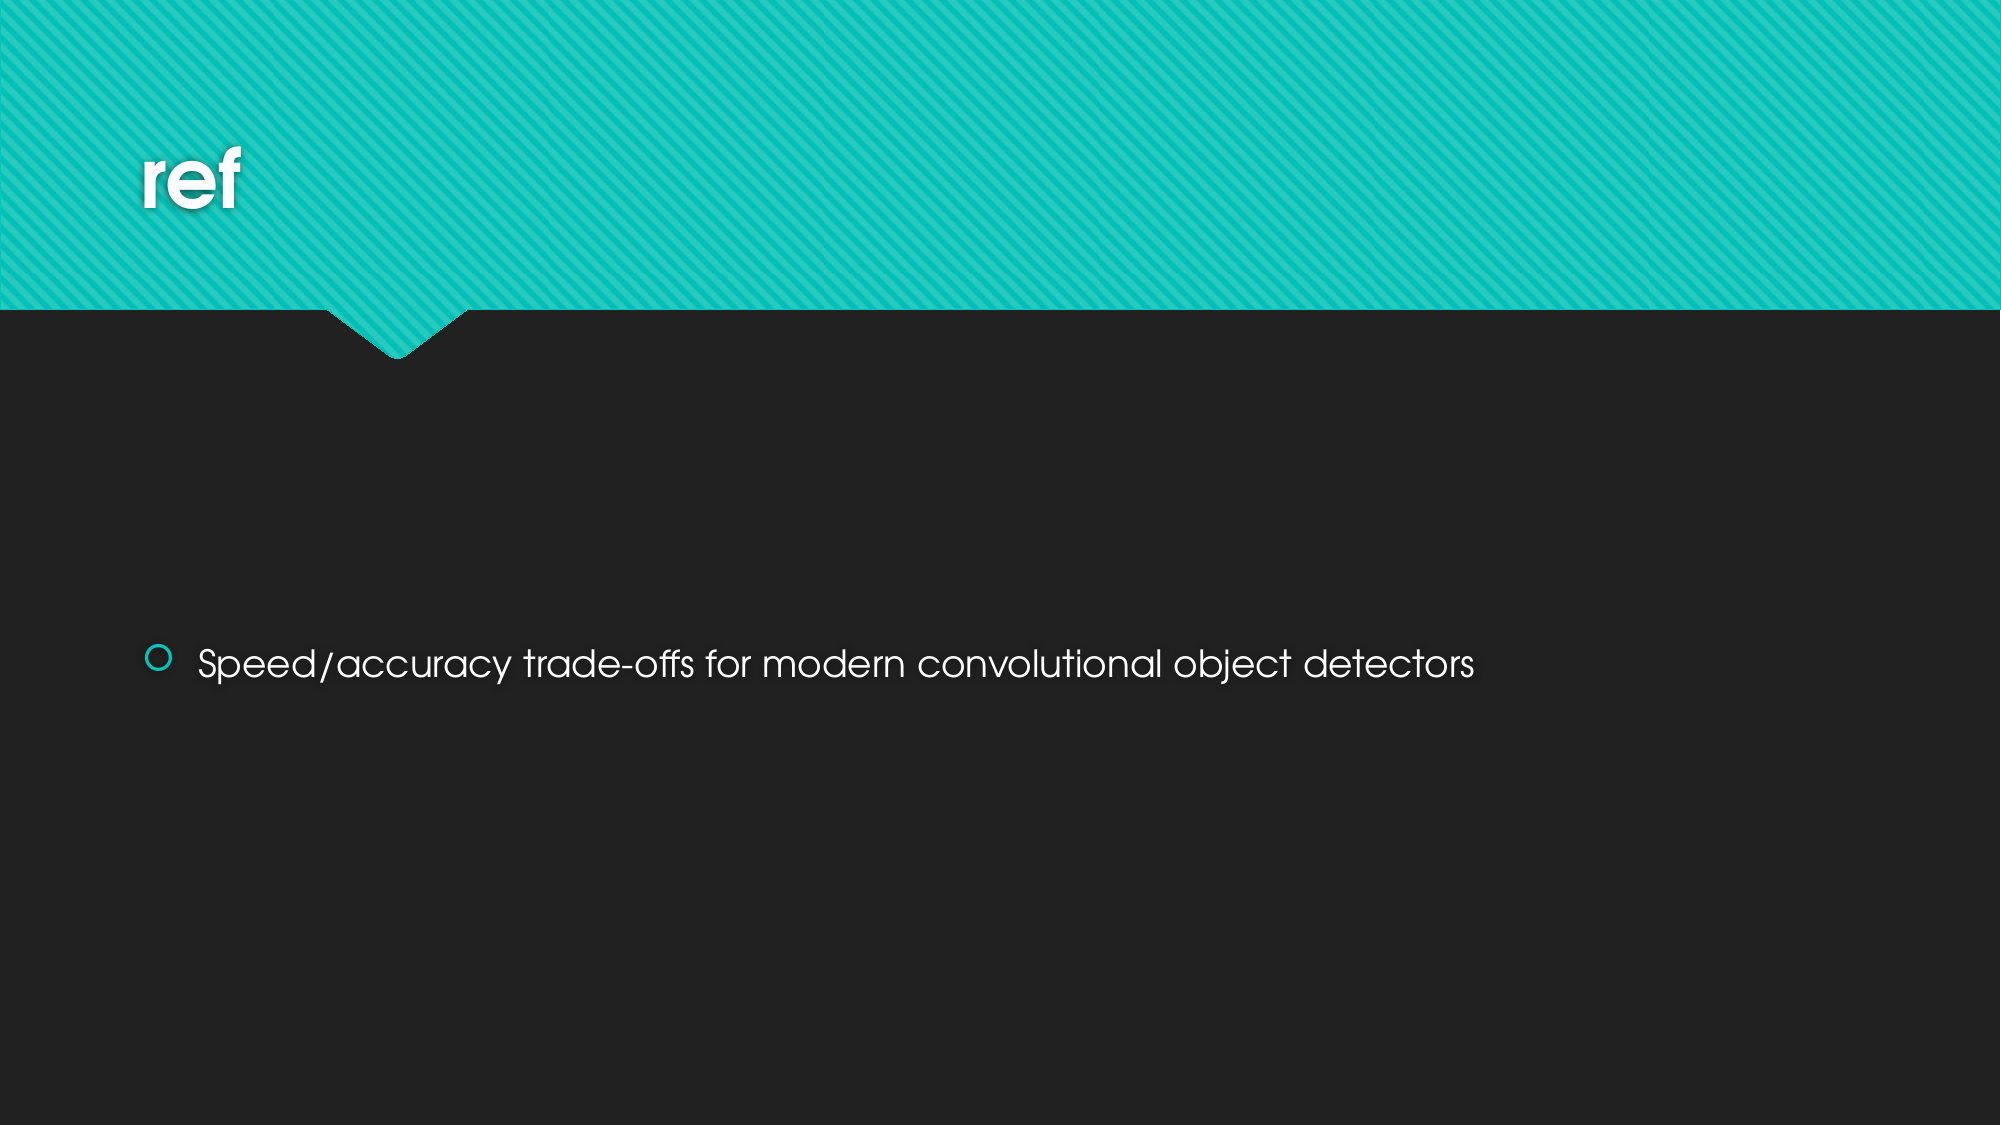

# ref
Speed/accuracy trade-offs for modern convolutional object detectors